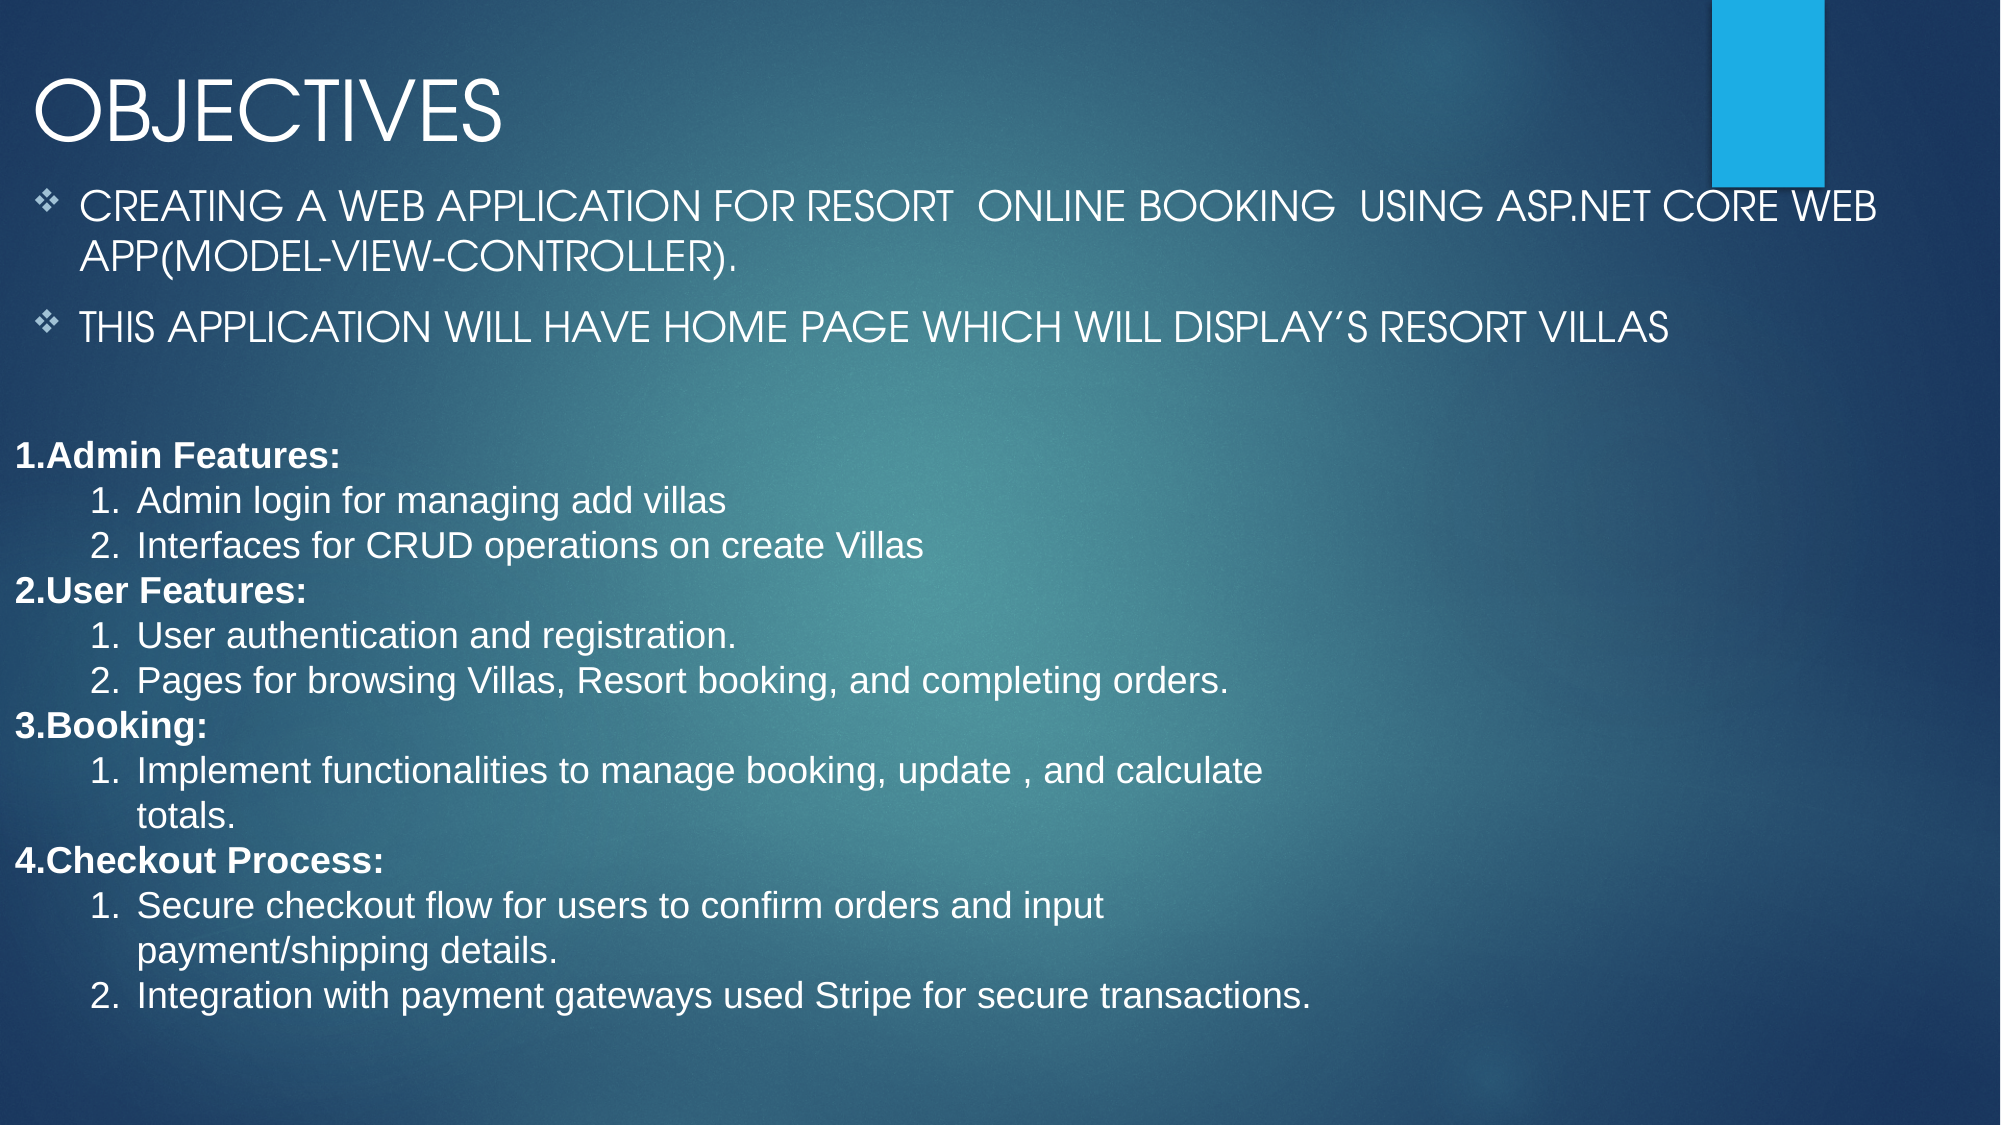

# OBJECTIVES
Creating a Web Application for Resort  online Booking  using ASP.NET Core Web App(Model-View-Controller).
This application will have home page which will display’s Resort villas

Admin Features:
Admin login for managing add villas
Interfaces for CRUD operations on create Villas
User Features:
User authentication and registration.
Pages for browsing Villas, Resort booking, and completing orders.
Booking:
Implement functionalities to manage booking, update , and calculate totals.
Checkout Process:
Secure checkout flow for users to confirm orders and input payment/shipping details.
Integration with payment gateways used Stripe for secure transactions.